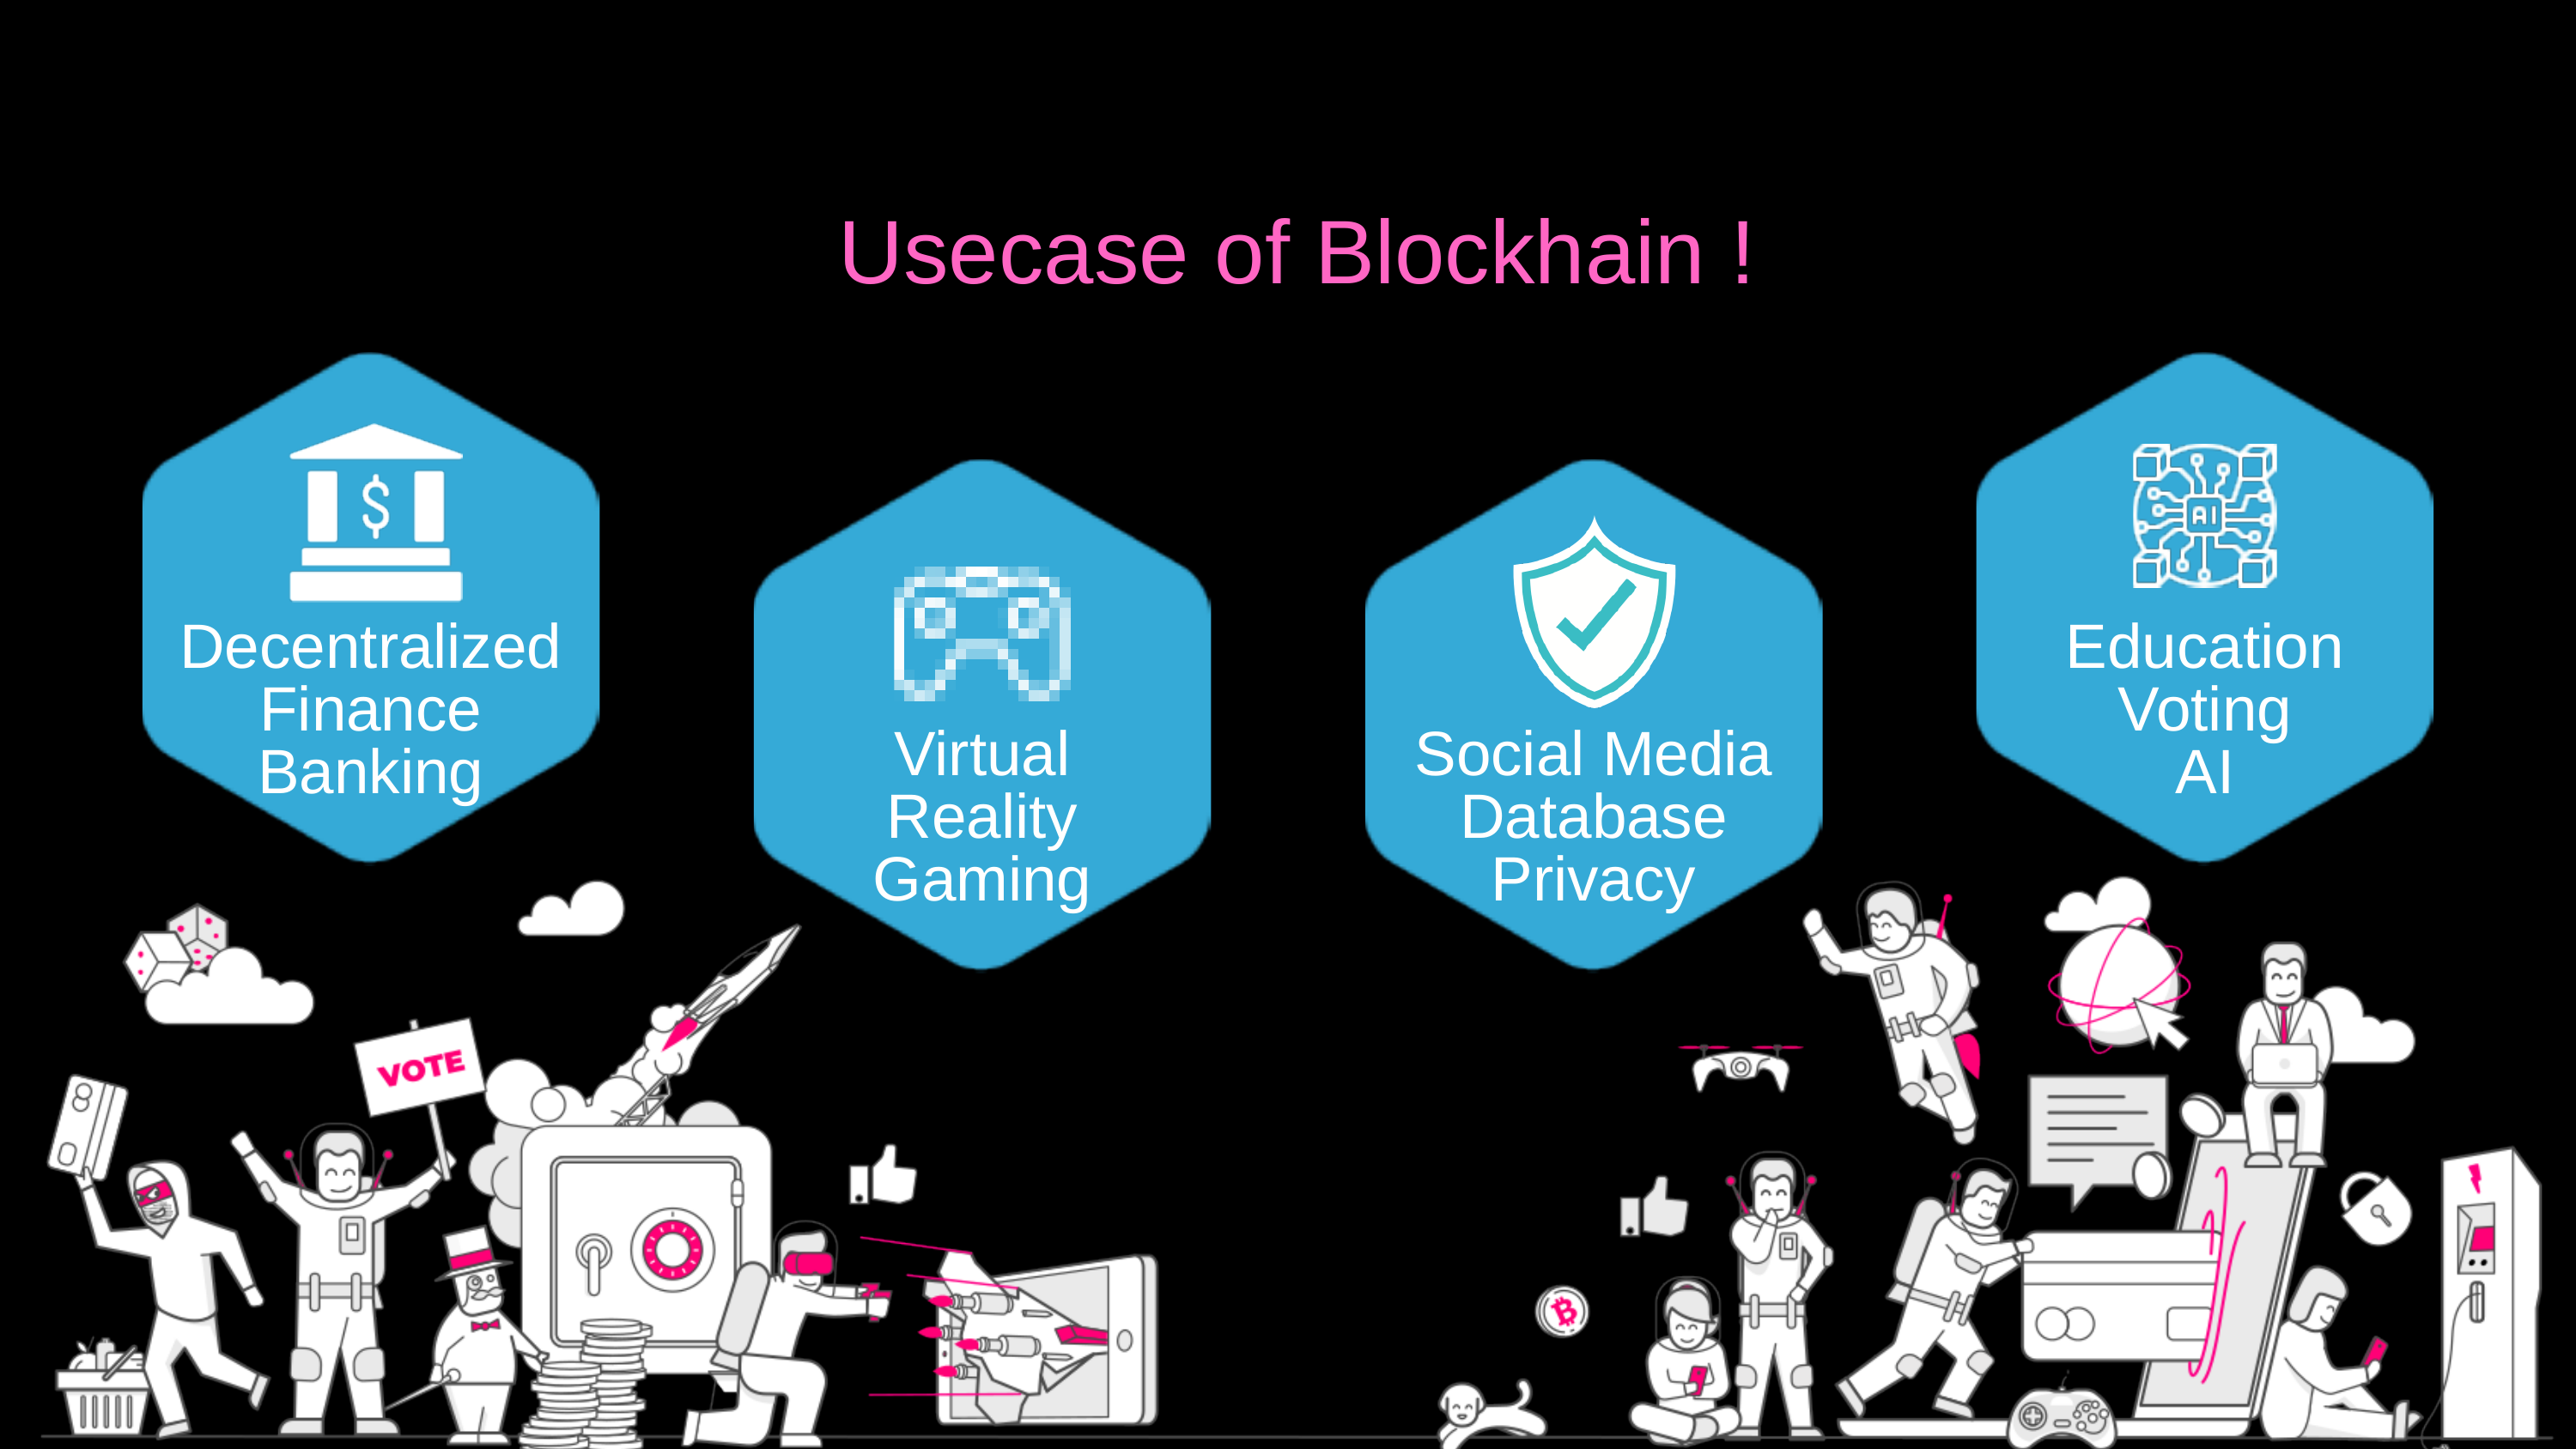

Usecase of Blockhain !

Decentralized
Finance
Banking
Education
Voting
AI

Virtual
Reality
Gaming
Social Media
Database
Privacy